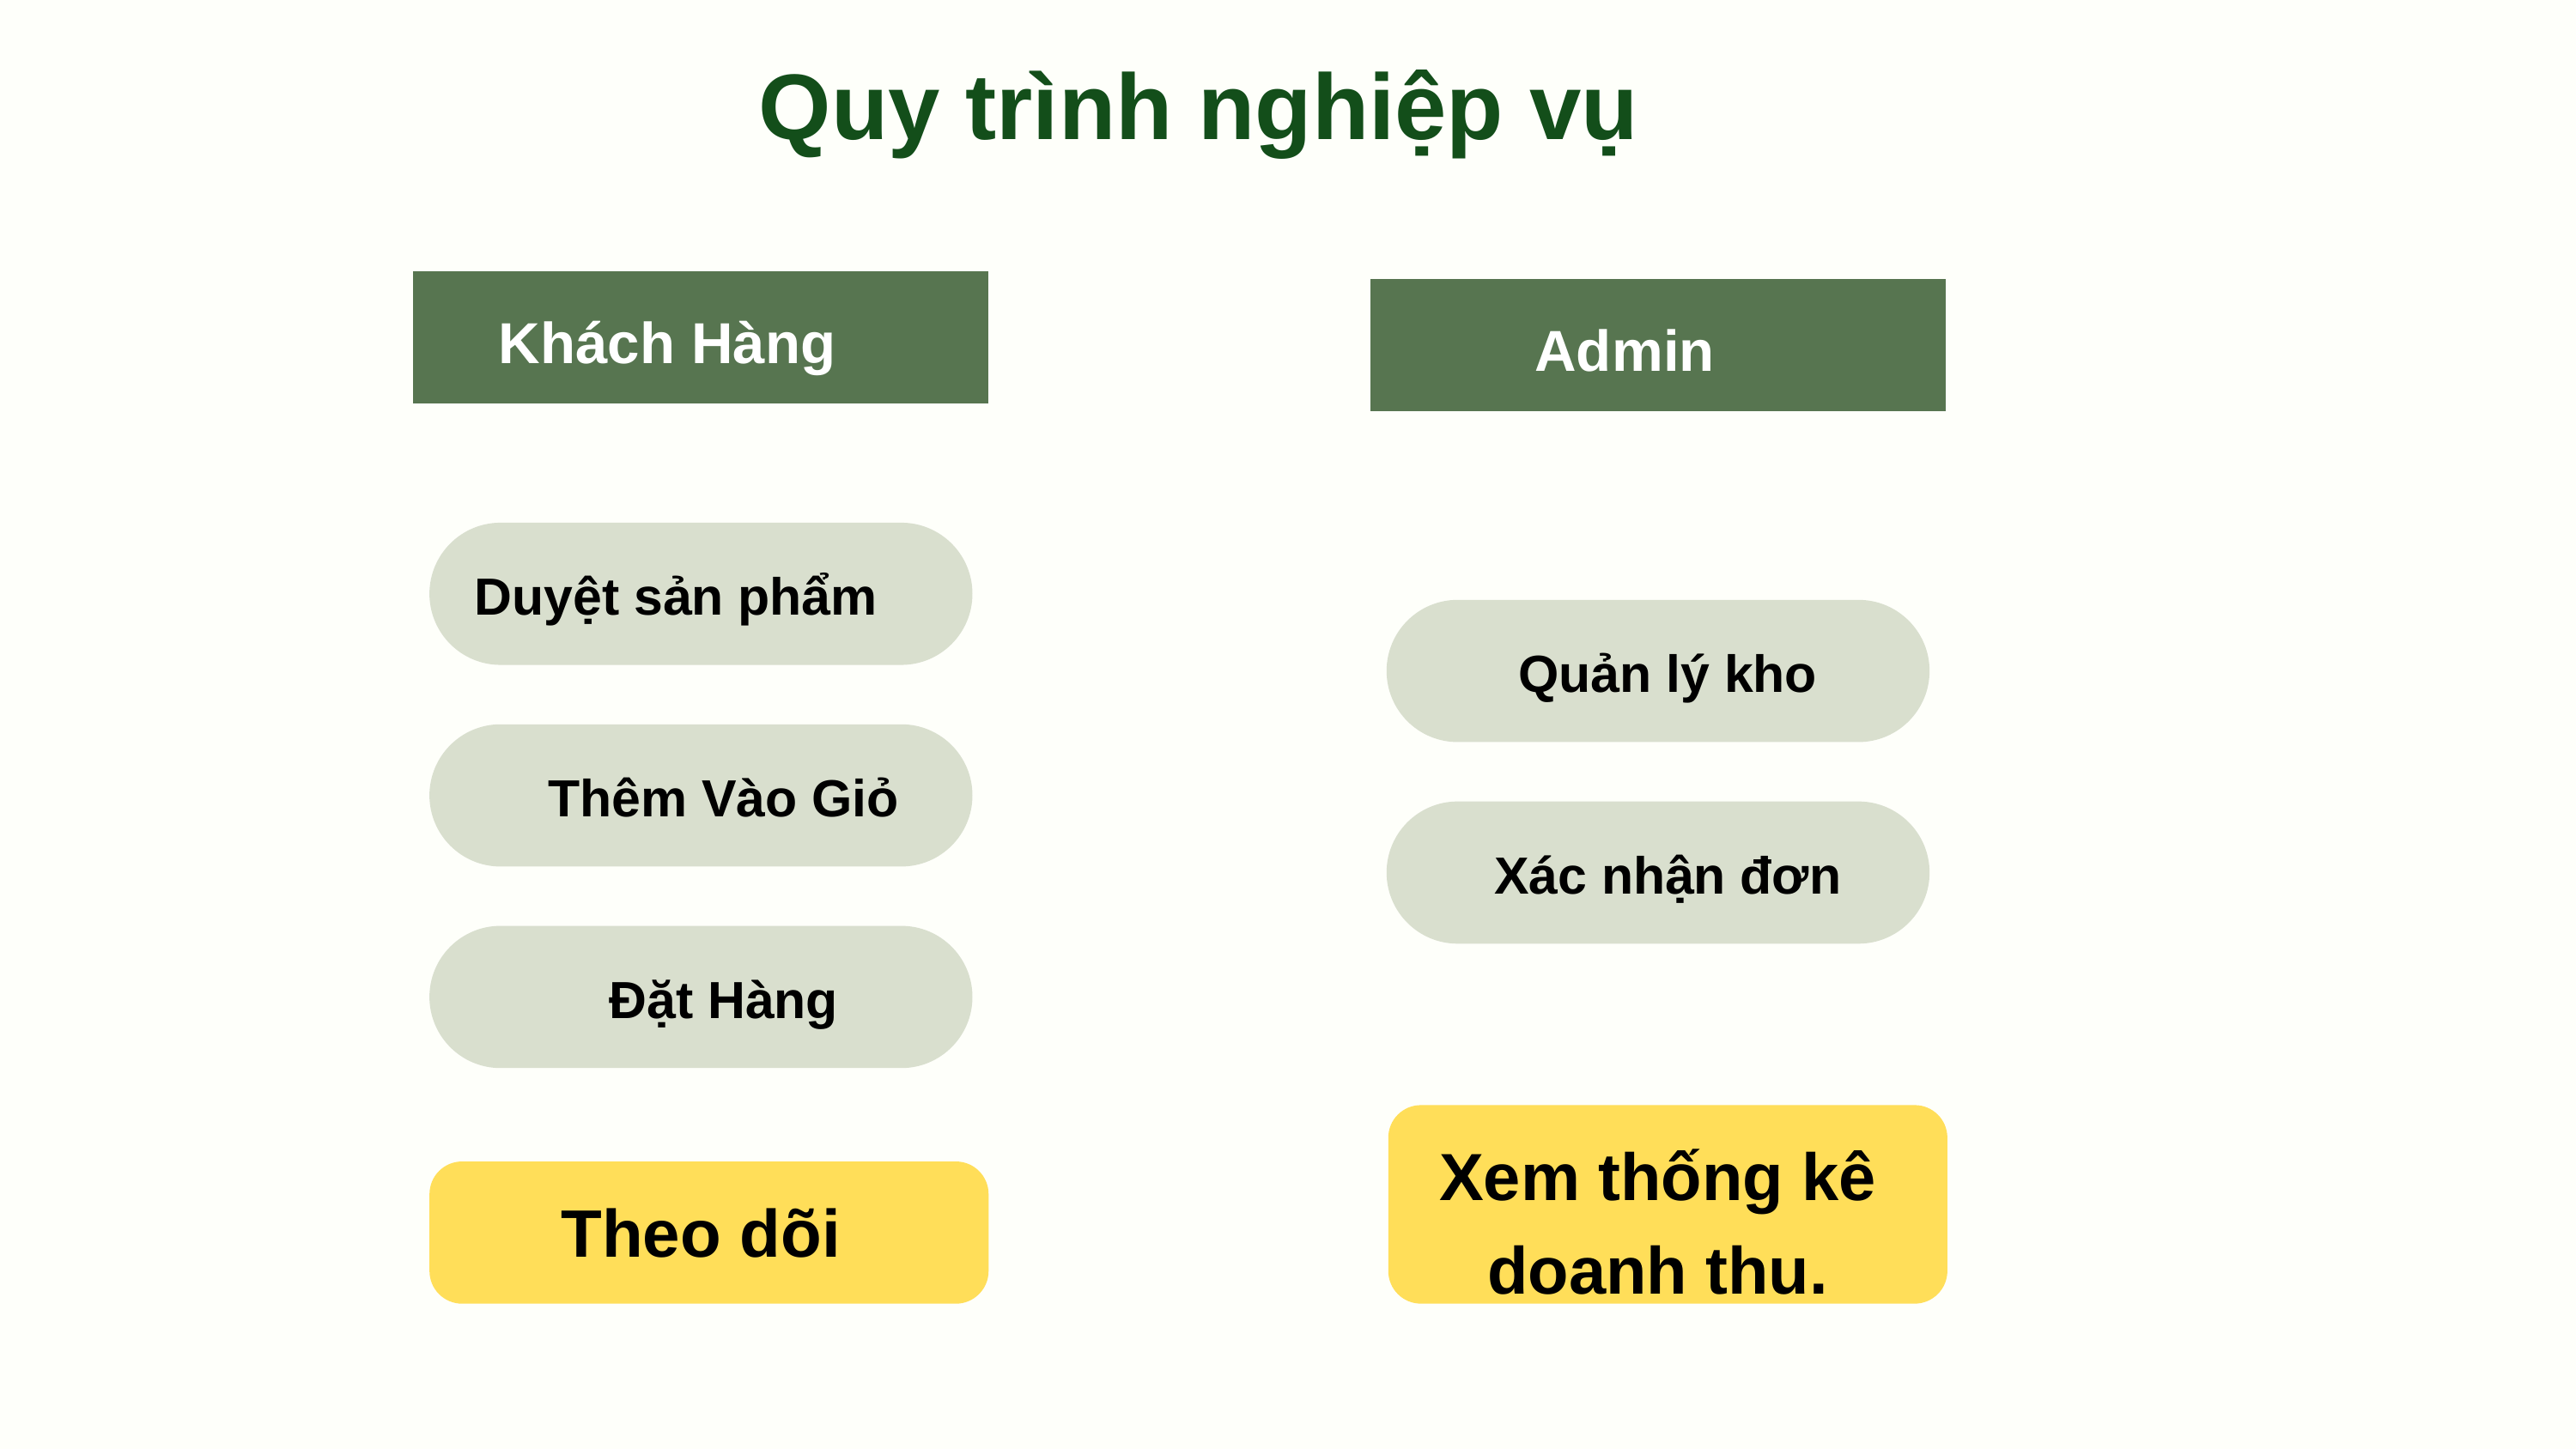

Quy trình nghiệp vụ

Khách Hàng
Admin

Duyệt sản phẩm

Quản lý kho

Thêm Vào Giỏ

Xác nhận đơn

Đặt Hàng

Xem thống kê doanh thu.

Theo dõi